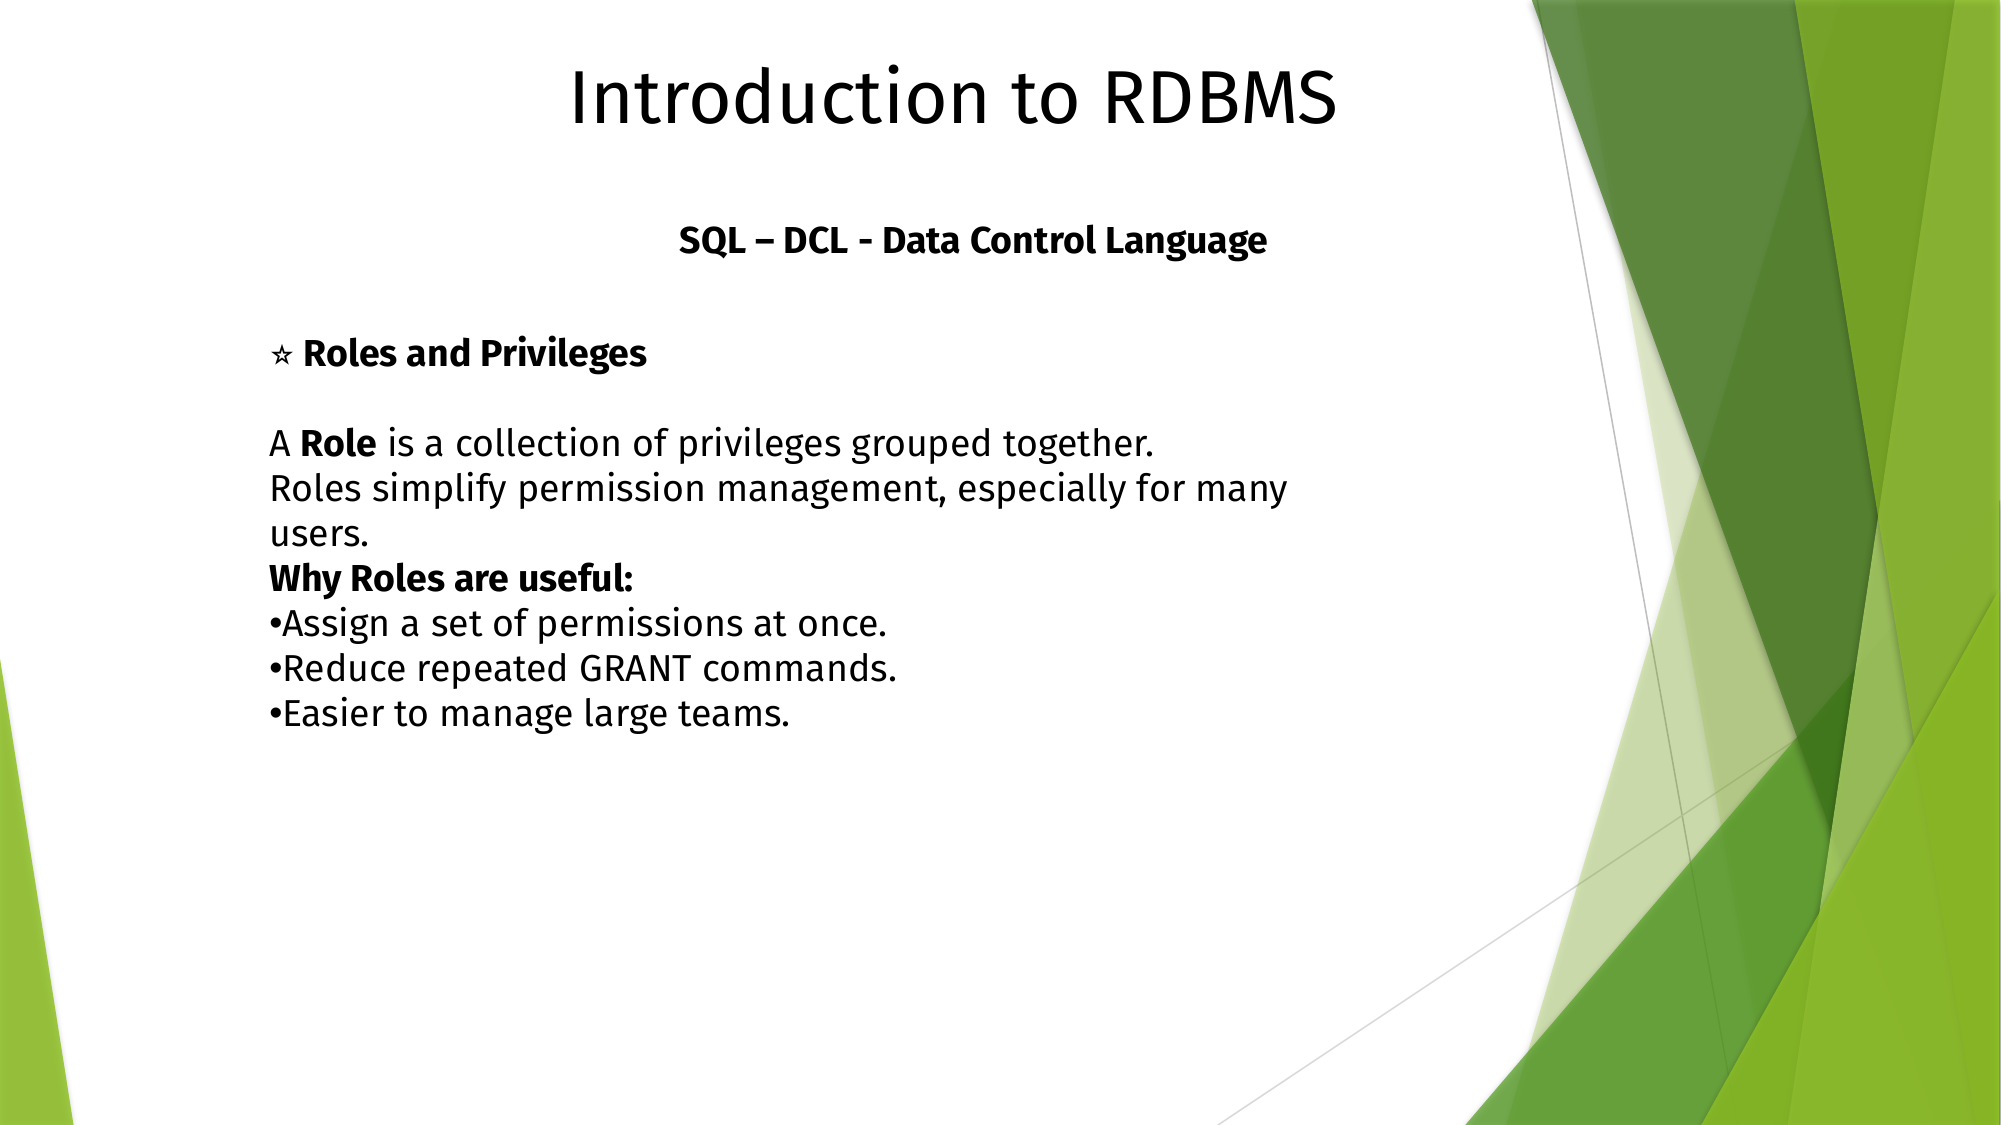

# Introduction to RDBMS
 		   SQL – DCL - Data Control Language
⭐ Roles and Privileges

A Role is a collection of privileges grouped together.
Roles simplify permission management, especially for many users.
Why Roles are useful:
Assign a set of permissions at once.
Reduce repeated GRANT commands.
Easier to manage large teams.